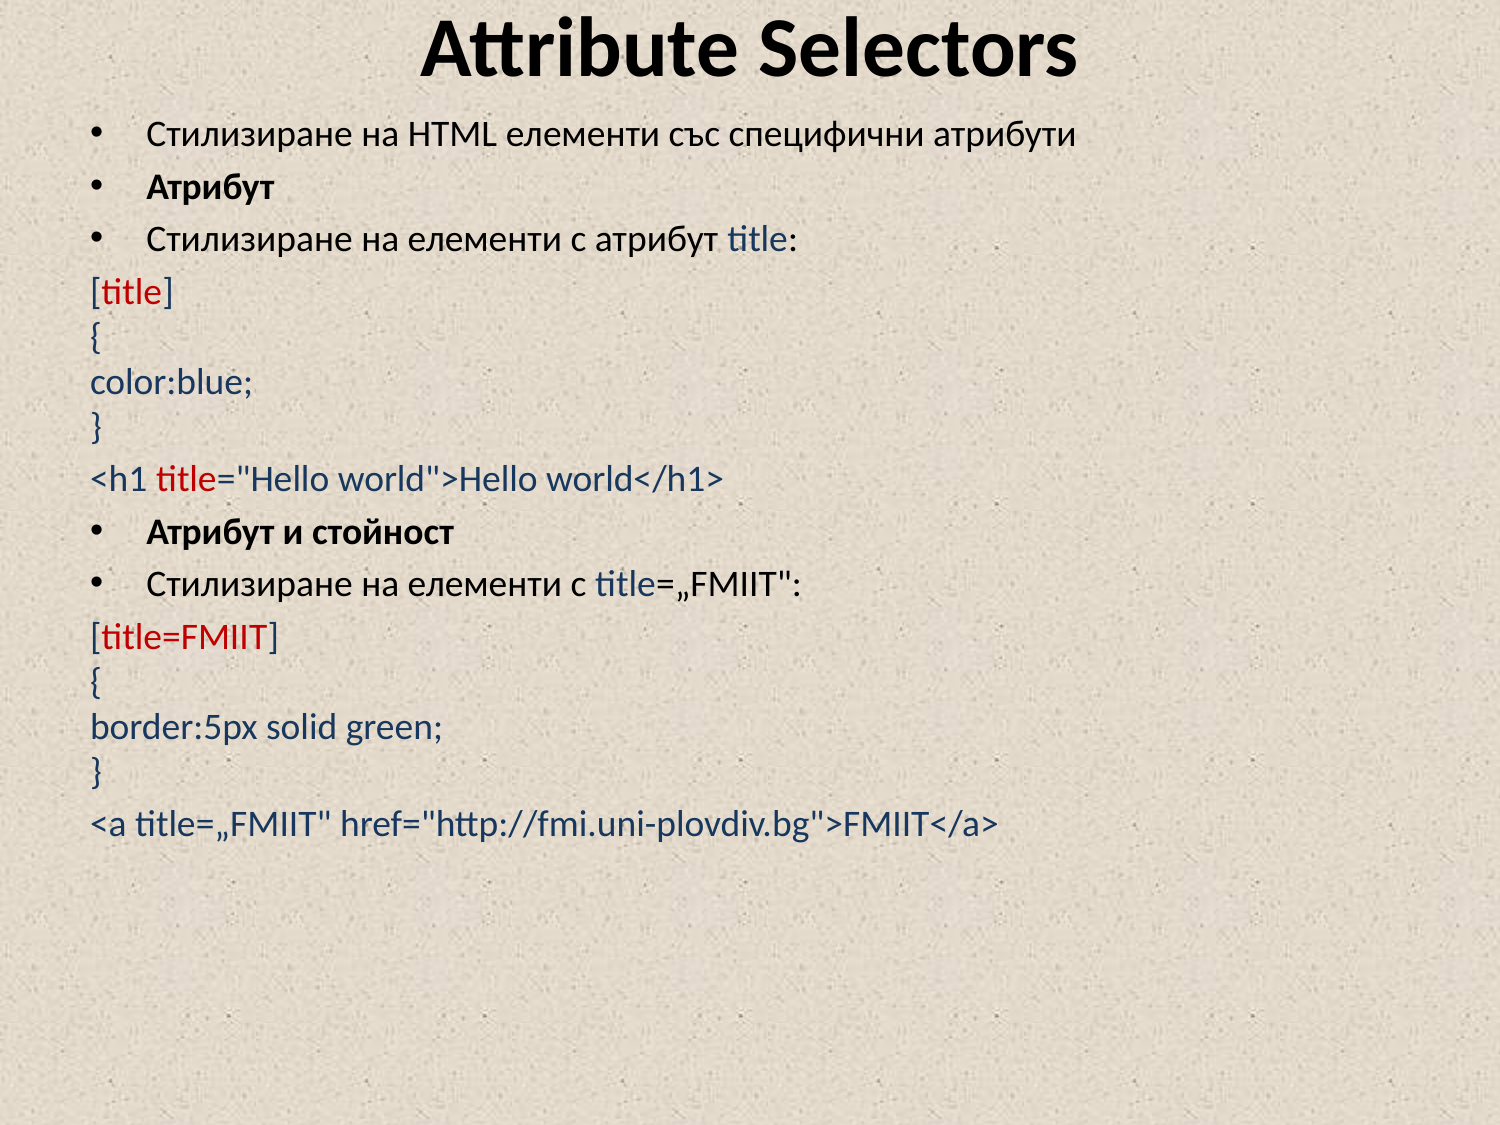

# Attribute Selectors
Стилизиране на HTML елементи със специфични атрибути
Атрибут
Стилизиране на елементи с атрибут title:
[title]
{
color:blue;
}
<h1 title="Hello world">Hello world</h1>
Атрибут и стойност
Стилизиране на елементи с title=„FMIIT":
[title=FMIIT]
{
border:5px solid green;
}
<a title=„FMIIT" href="http://fmi.uni-plovdiv.bg">FMIIT</a>